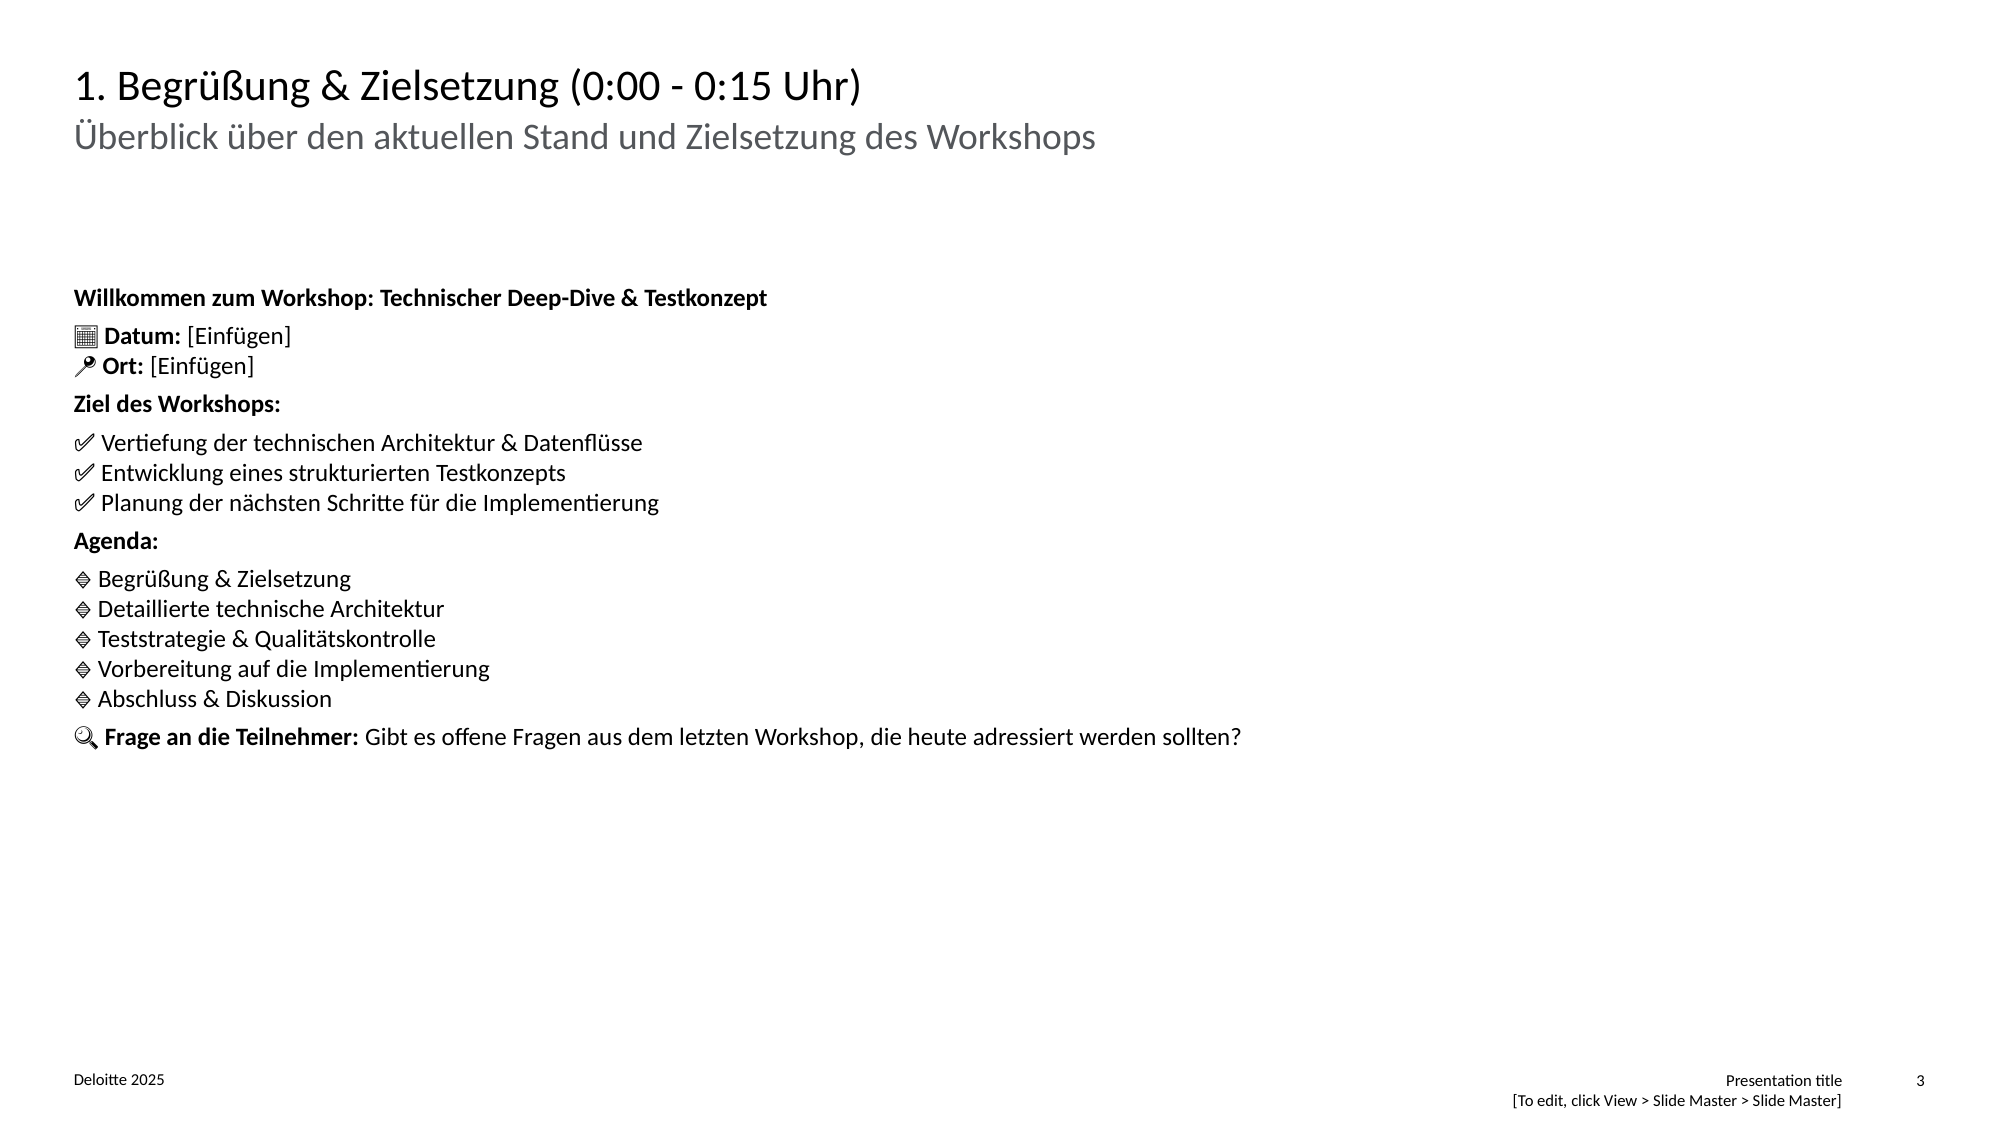

# 1. Begrüßung & Zielsetzung (0:00 - 0:15 Uhr)
Überblick über den aktuellen Stand und Zielsetzung des Workshops
Willkommen zum Workshop: Technischer Deep-Dive & Testkonzept
📅 Datum: [Einfügen]
📍 Ort: [Einfügen]
Ziel des Workshops:
✅ Vertiefung der technischen Architektur & Datenflüsse
✅ Entwicklung eines strukturierten Testkonzepts
✅ Planung der nächsten Schritte für die Implementierung
Agenda:
🔹 Begrüßung & Zielsetzung
🔹 Detaillierte technische Architektur
🔹 Teststrategie & Qualitätskontrolle
🔹 Vorbereitung auf die Implementierung
🔹 Abschluss & Diskussion
🔍 Frage an die Teilnehmer: Gibt es offene Fragen aus dem letzten Workshop, die heute adressiert werden sollten?